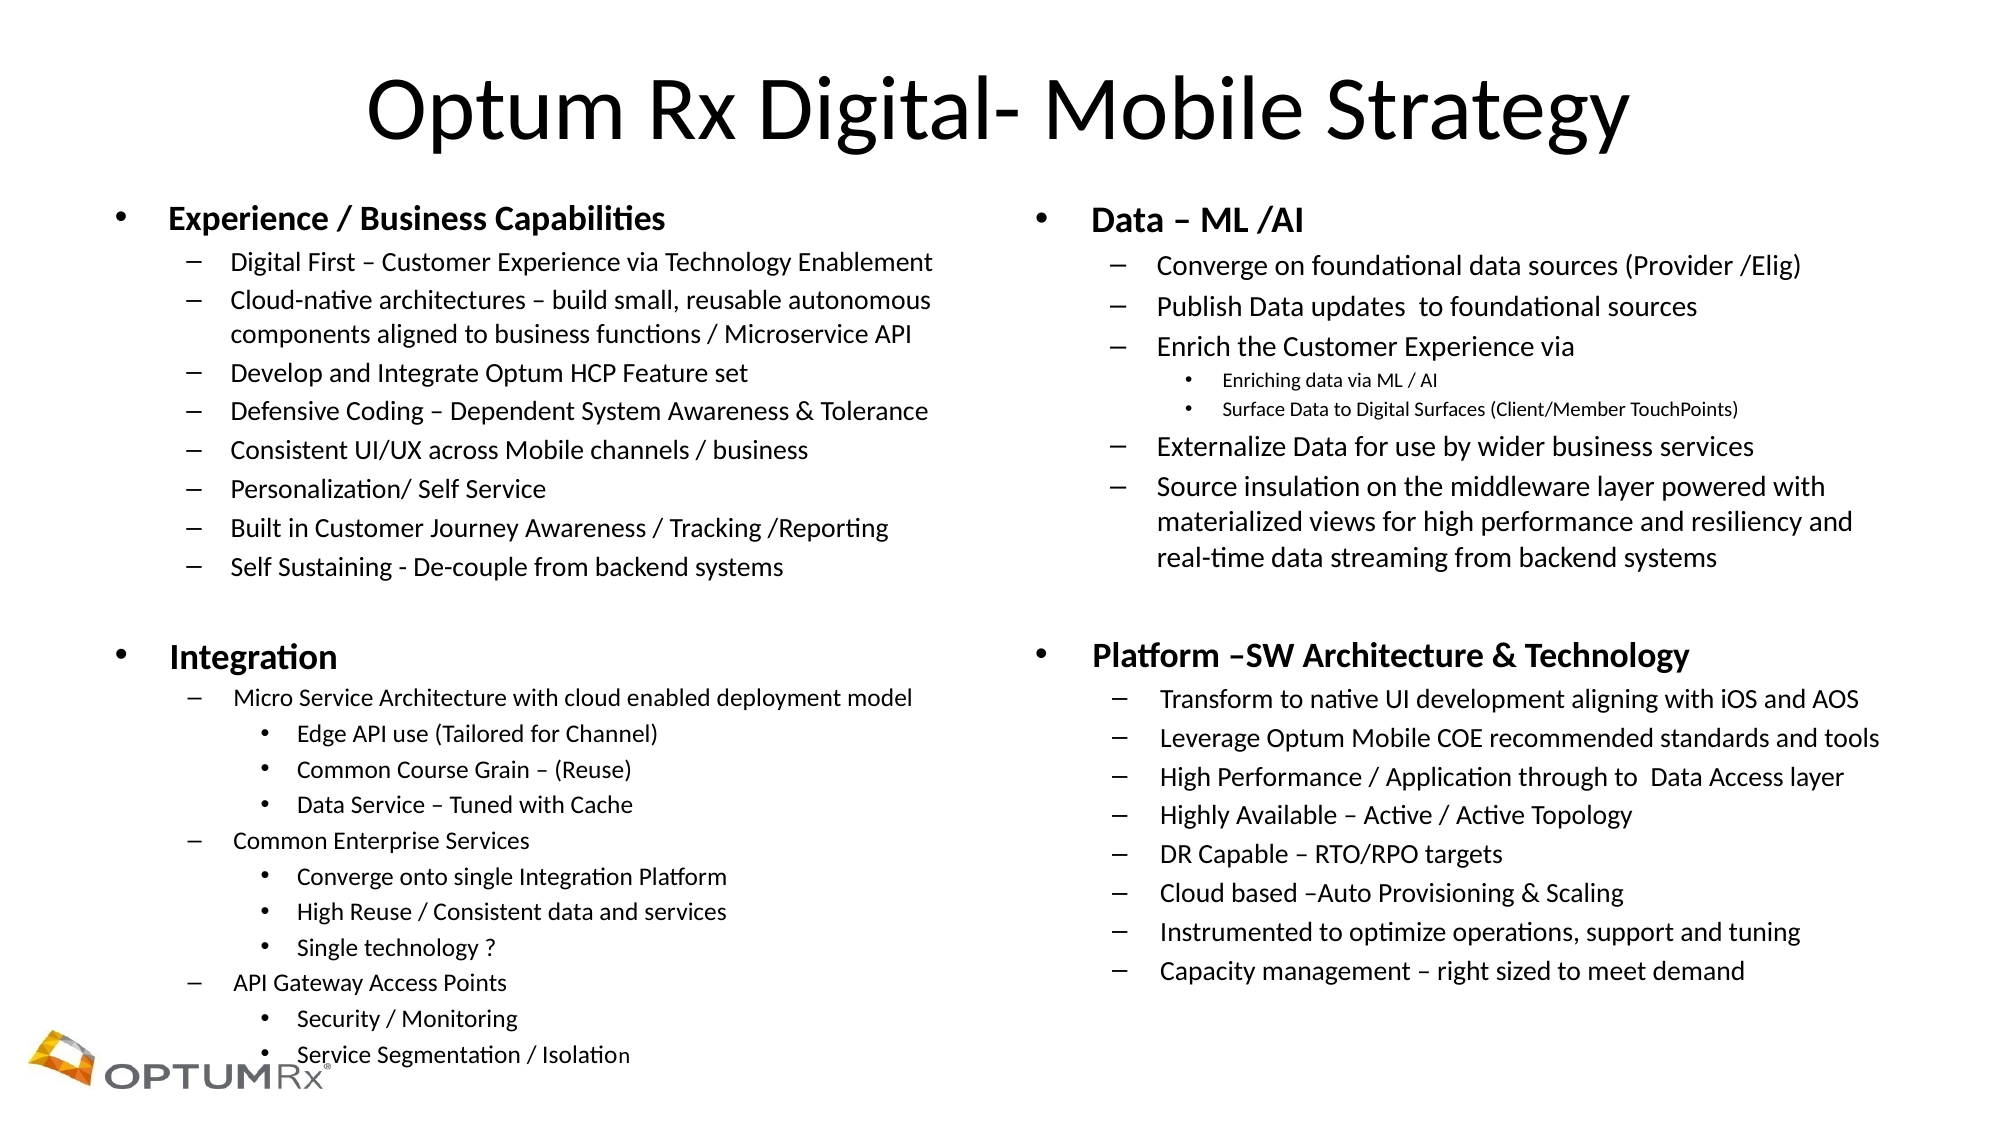

# Optum Rx Digital- Mobile Strategy
Experience / Business Capabilities
Digital First – Customer Experience via Technology Enablement
Cloud-native architectures – build small, reusable autonomous components aligned to business functions / Microservice API
Develop and Integrate Optum HCP Feature set
Defensive Coding – Dependent System Awareness & Tolerance
Consistent UI/UX across Mobile channels / business
Personalization/ Self Service
Built in Customer Journey Awareness / Tracking /Reporting
Self Sustaining - De-couple from backend systems

Data – ML /AI
Converge on foundational data sources (Provider /Elig)
Publish Data updates  to foundational sources
Enrich the Customer Experience via
Enriching data via ML / AI
Surface Data to Digital Surfaces (Client/Member TouchPoints)
Externalize Data for use by wider business services
Source insulation on the middleware layer powered with materialized views for high performance and resiliency and real-time data streaming from backend systems

Integration
Micro Service Architecture with cloud enabled deployment model
Edge API use (Tailored for Channel)
Common Course Grain – (Reuse)
Data Service – Tuned with Cache
Common Enterprise Services
Converge onto single Integration Platform
High Reuse / Consistent data and services
Single technology ?
API Gateway Access Points
Security / Monitoring
Service Segmentation / Isolation

Platform –SW Architecture & Technology
Transform to native UI development aligning with iOS and AOS
Leverage Optum Mobile COE recommended standards and tools
High Performance / Application through to  Data Access layer
Highly Available – Active / Active Topology
DR Capable – RTO/RPO targets
Cloud based –Auto Provisioning & Scaling
Instrumented to optimize operations, support and tuning
Capacity management – right sized to meet demand